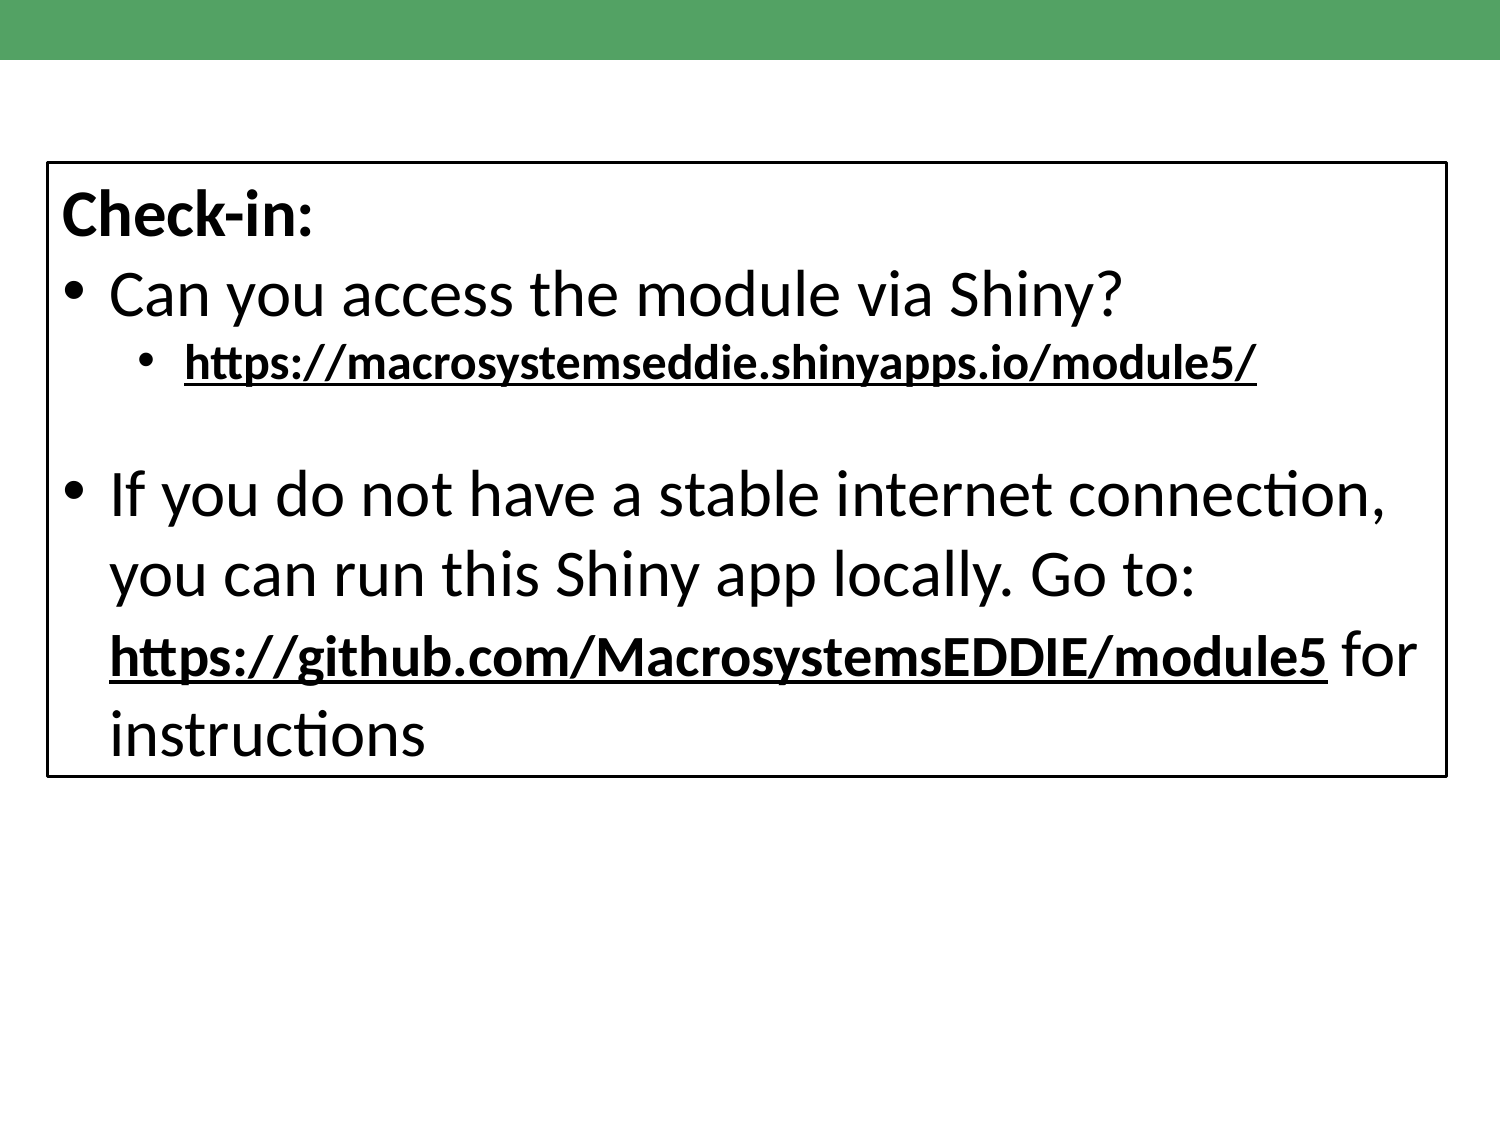

Check-in:
Can you access the module via Shiny?
https://macrosystemseddie.shinyapps.io/module5/

If you do not have a stable internet connection, you can run this Shiny app locally. Go to: https://github.com/MacrosystemsEDDIE/module5 for instructions